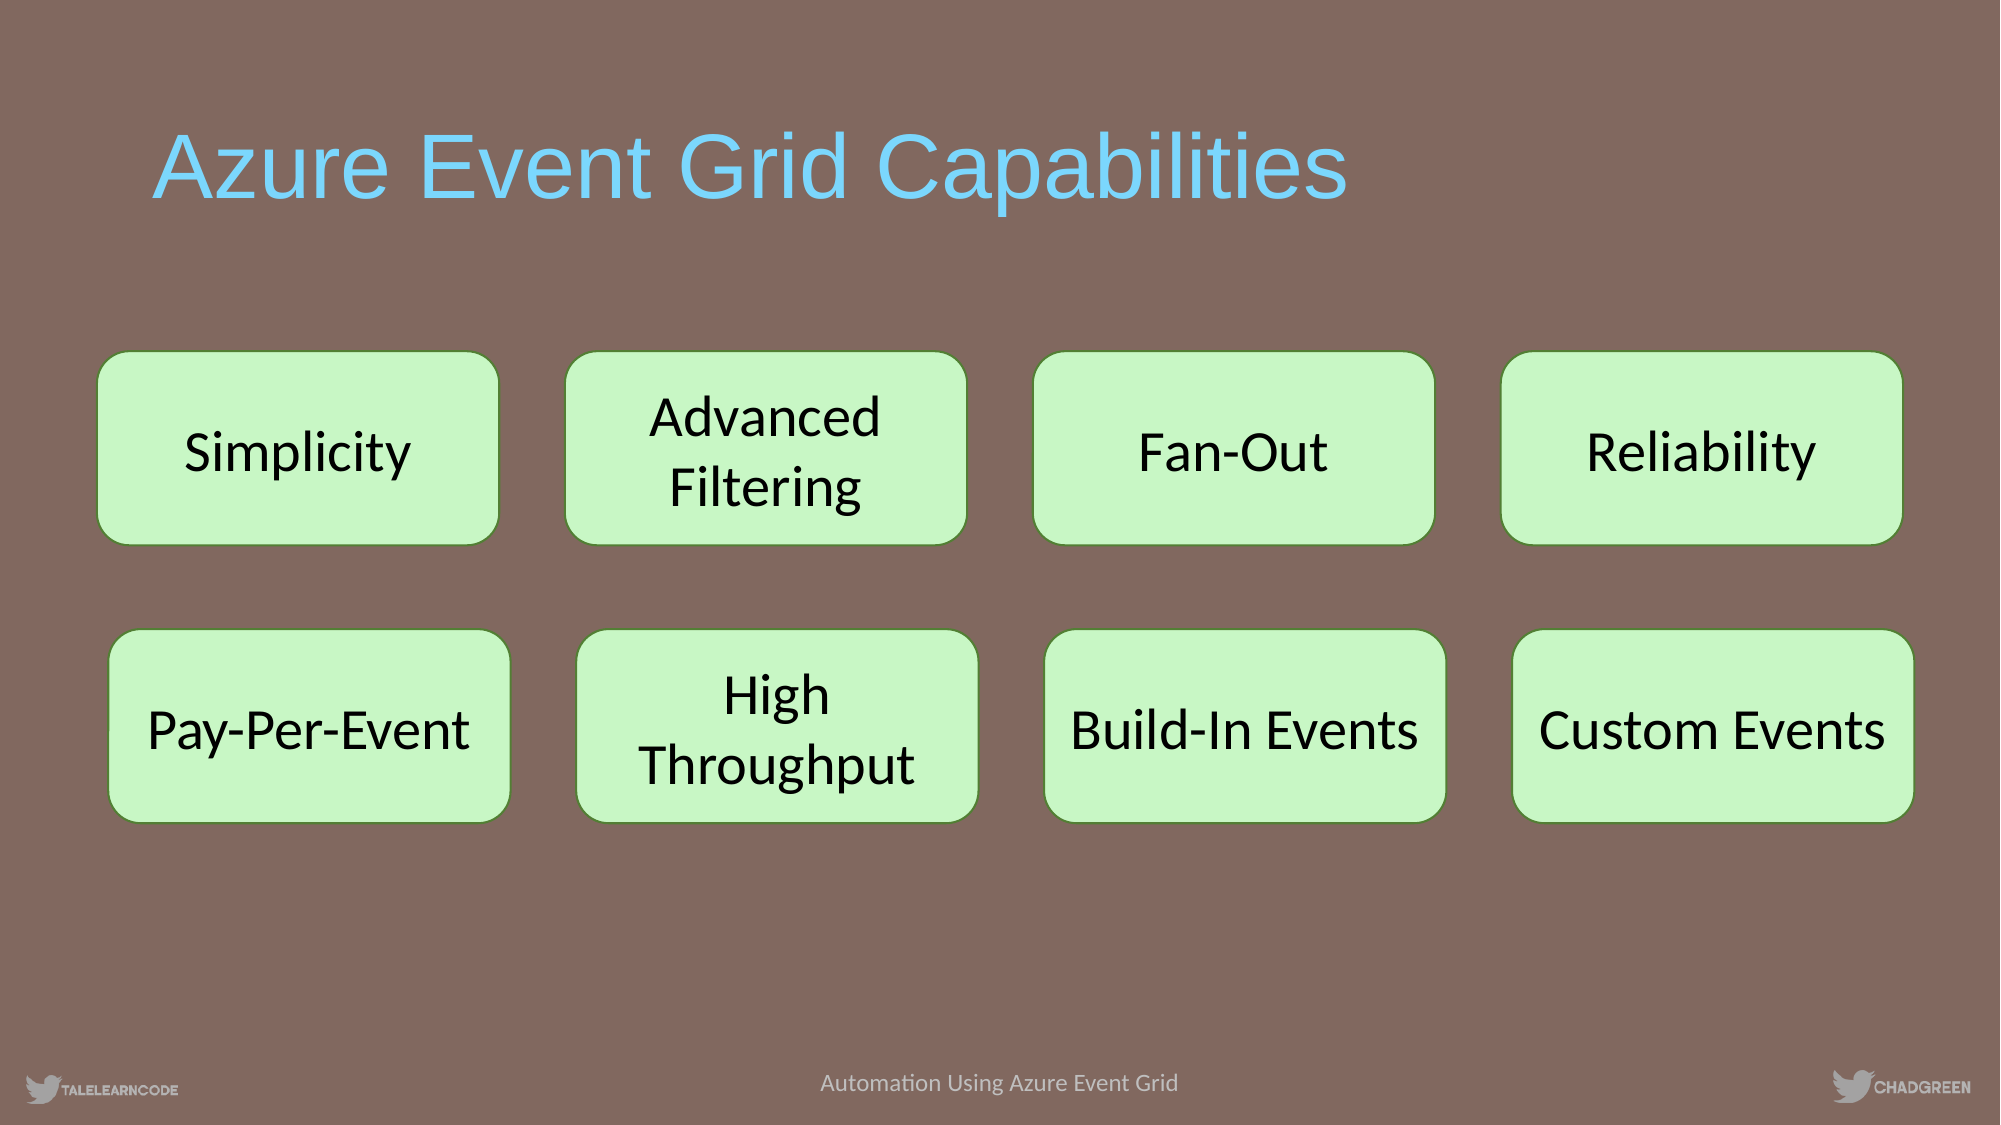

# Azure Event Grid Capabilities
Simplicity
Advanced Filtering
Fan-Out
Reliability
Pay-Per-Event
High Throughput
Build-In Events
Custom Events